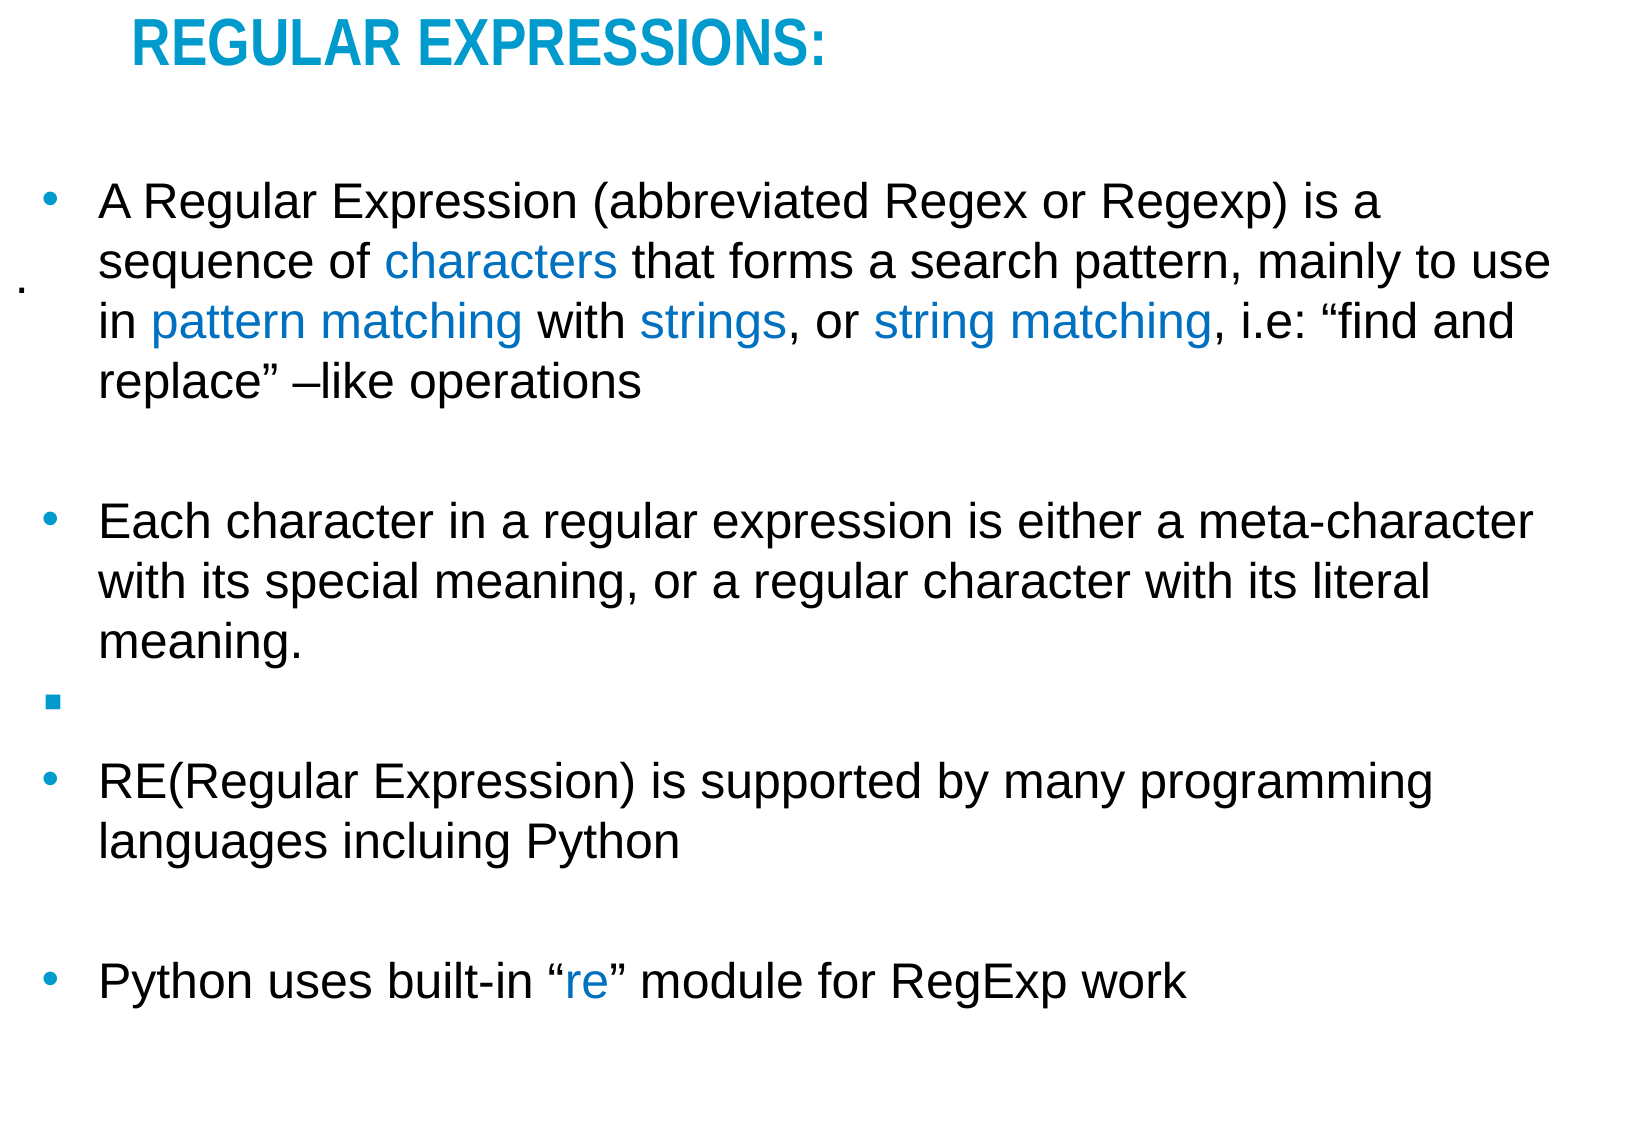

# REGULAR EXPRESSIONS:
A Regular Expression (abbreviated Regex or Regexp) is a sequence of characters that forms a search pattern, mainly to use in pattern matching with strings, or string matching, i.e: “find and replace” –like operations

Each character in a regular expression is either a meta-character with its special meaning, or a regular character with its literal meaning.

RE(Regular Expression) is supported by many programming languages incluing Python

Python uses built-in “re” module for RegExp work

.